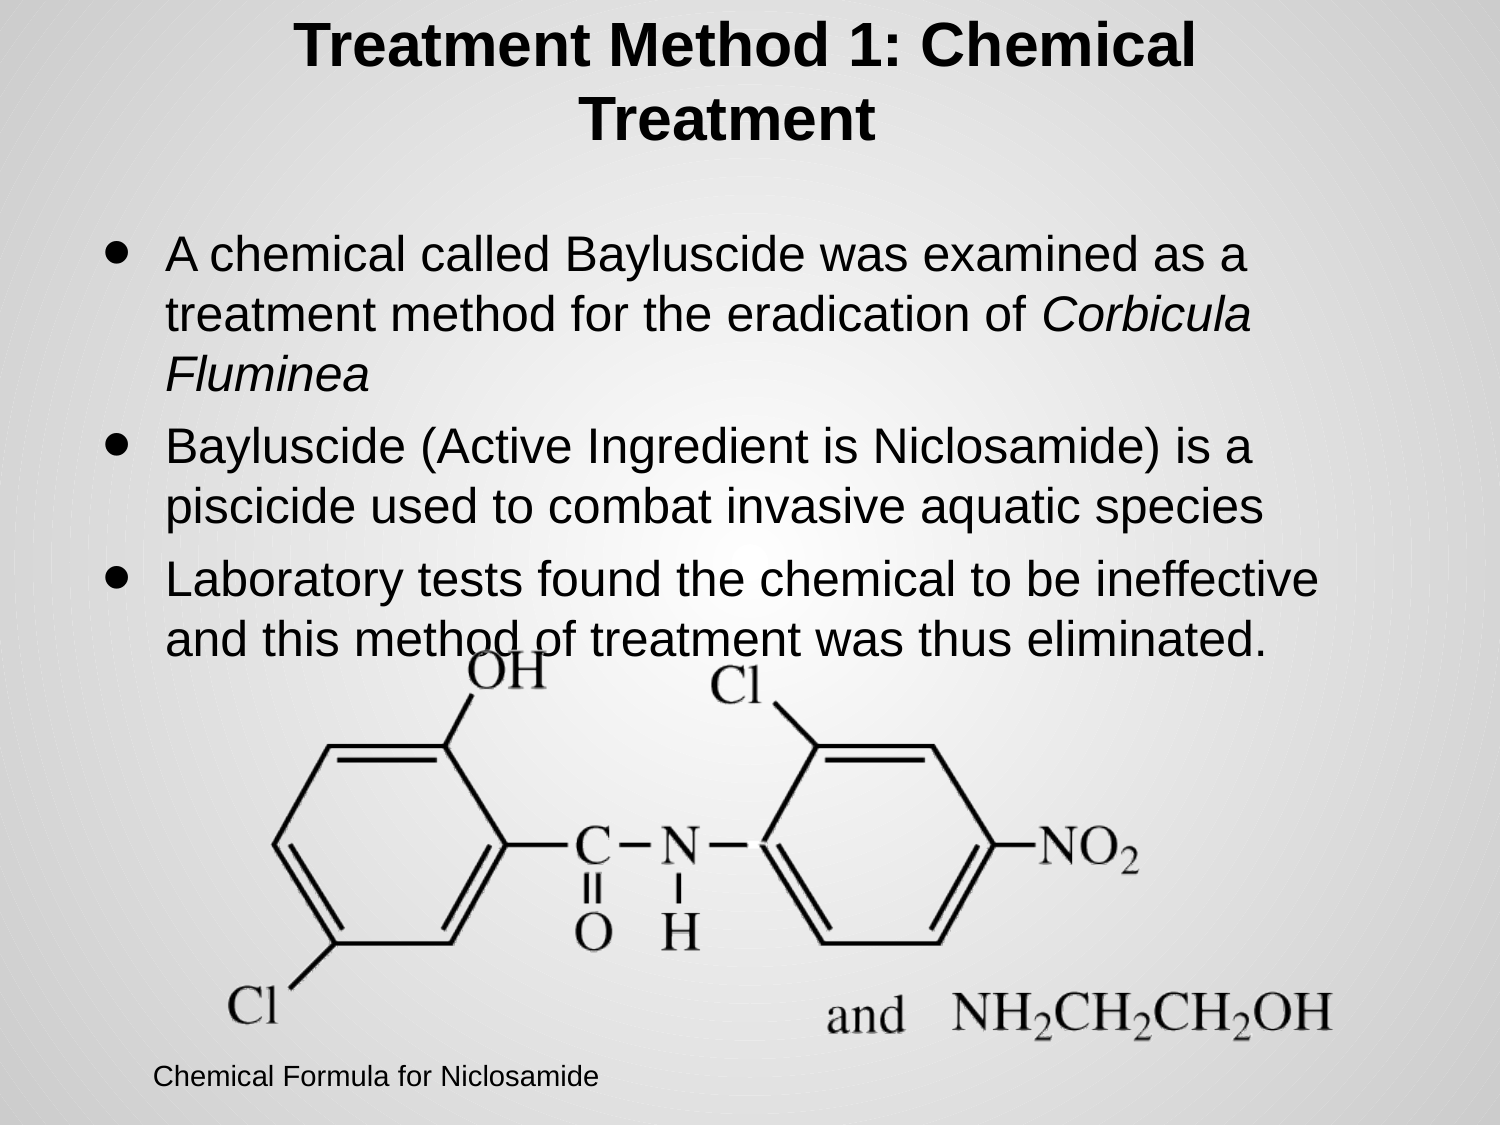

# Treatment Method 1: Chemical Treatment
A chemical called Bayluscide was examined as a treatment method for the eradication of Corbicula Fluminea
Bayluscide (Active Ingredient is Niclosamide) is a piscicide used to combat invasive aquatic species
Laboratory tests found the chemical to be ineffective and this method of treatment was thus eliminated.

Chemical Formula for Niclosamide